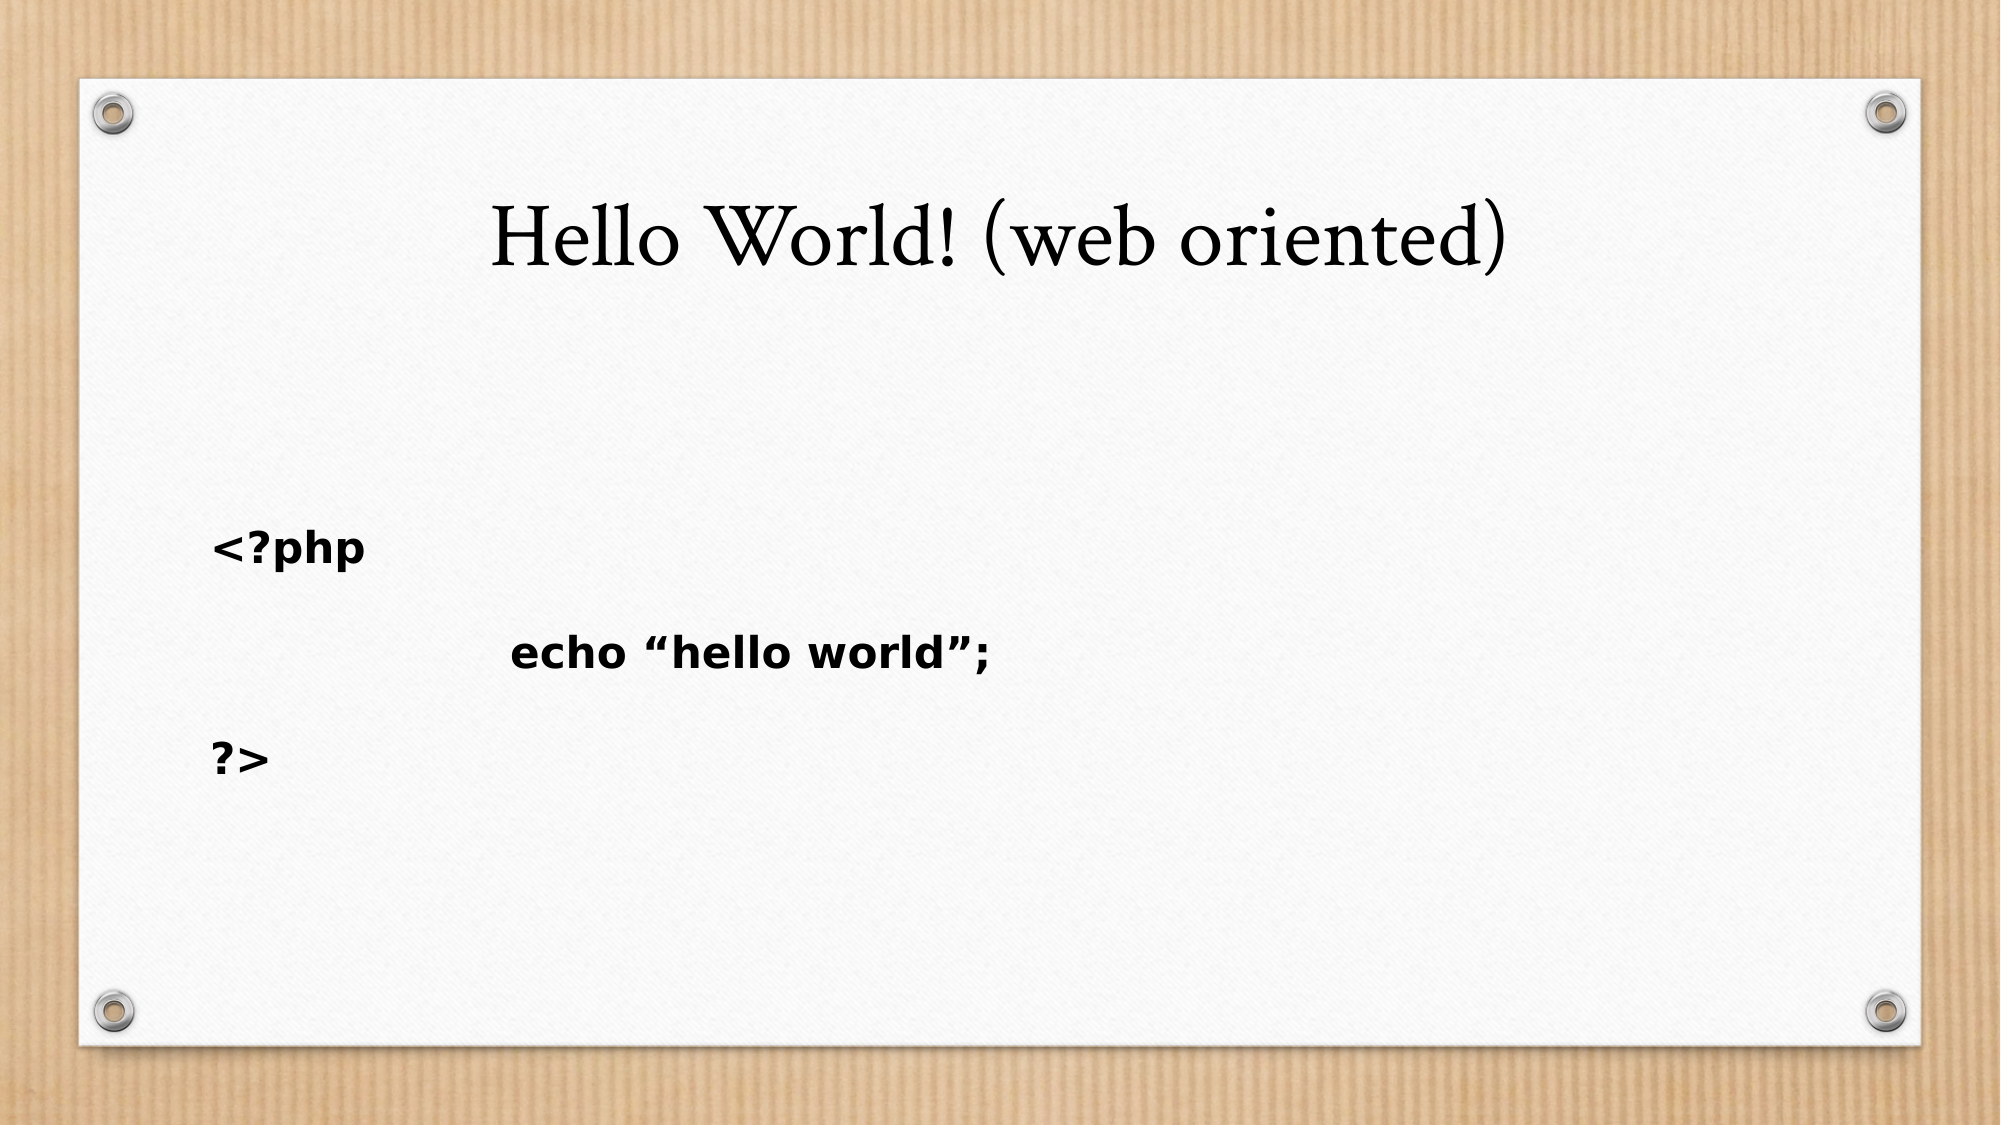

# Hello World! (web oriented)
<?php

		echo “hello world”;

?>